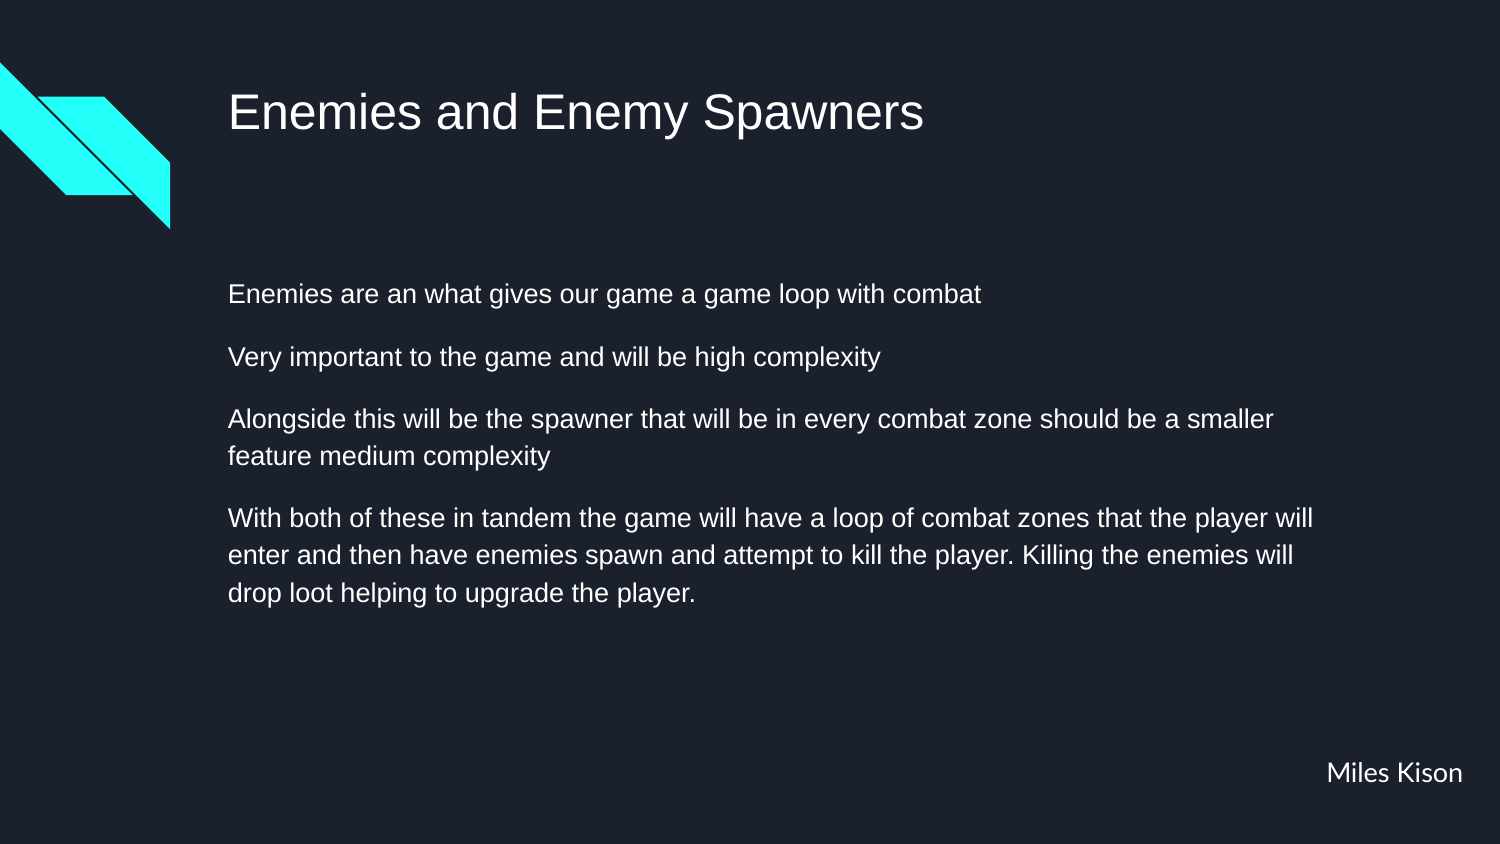

# Enemies and Enemy Spawners
Enemies are an what gives our game a game loop with combat
Very important to the game and will be high complexity
Alongside this will be the spawner that will be in every combat zone should be a smaller feature medium complexity
With both of these in tandem the game will have a loop of combat zones that the player will enter and then have enemies spawn and attempt to kill the player. Killing the enemies will drop loot helping to upgrade the player.
Miles Kison